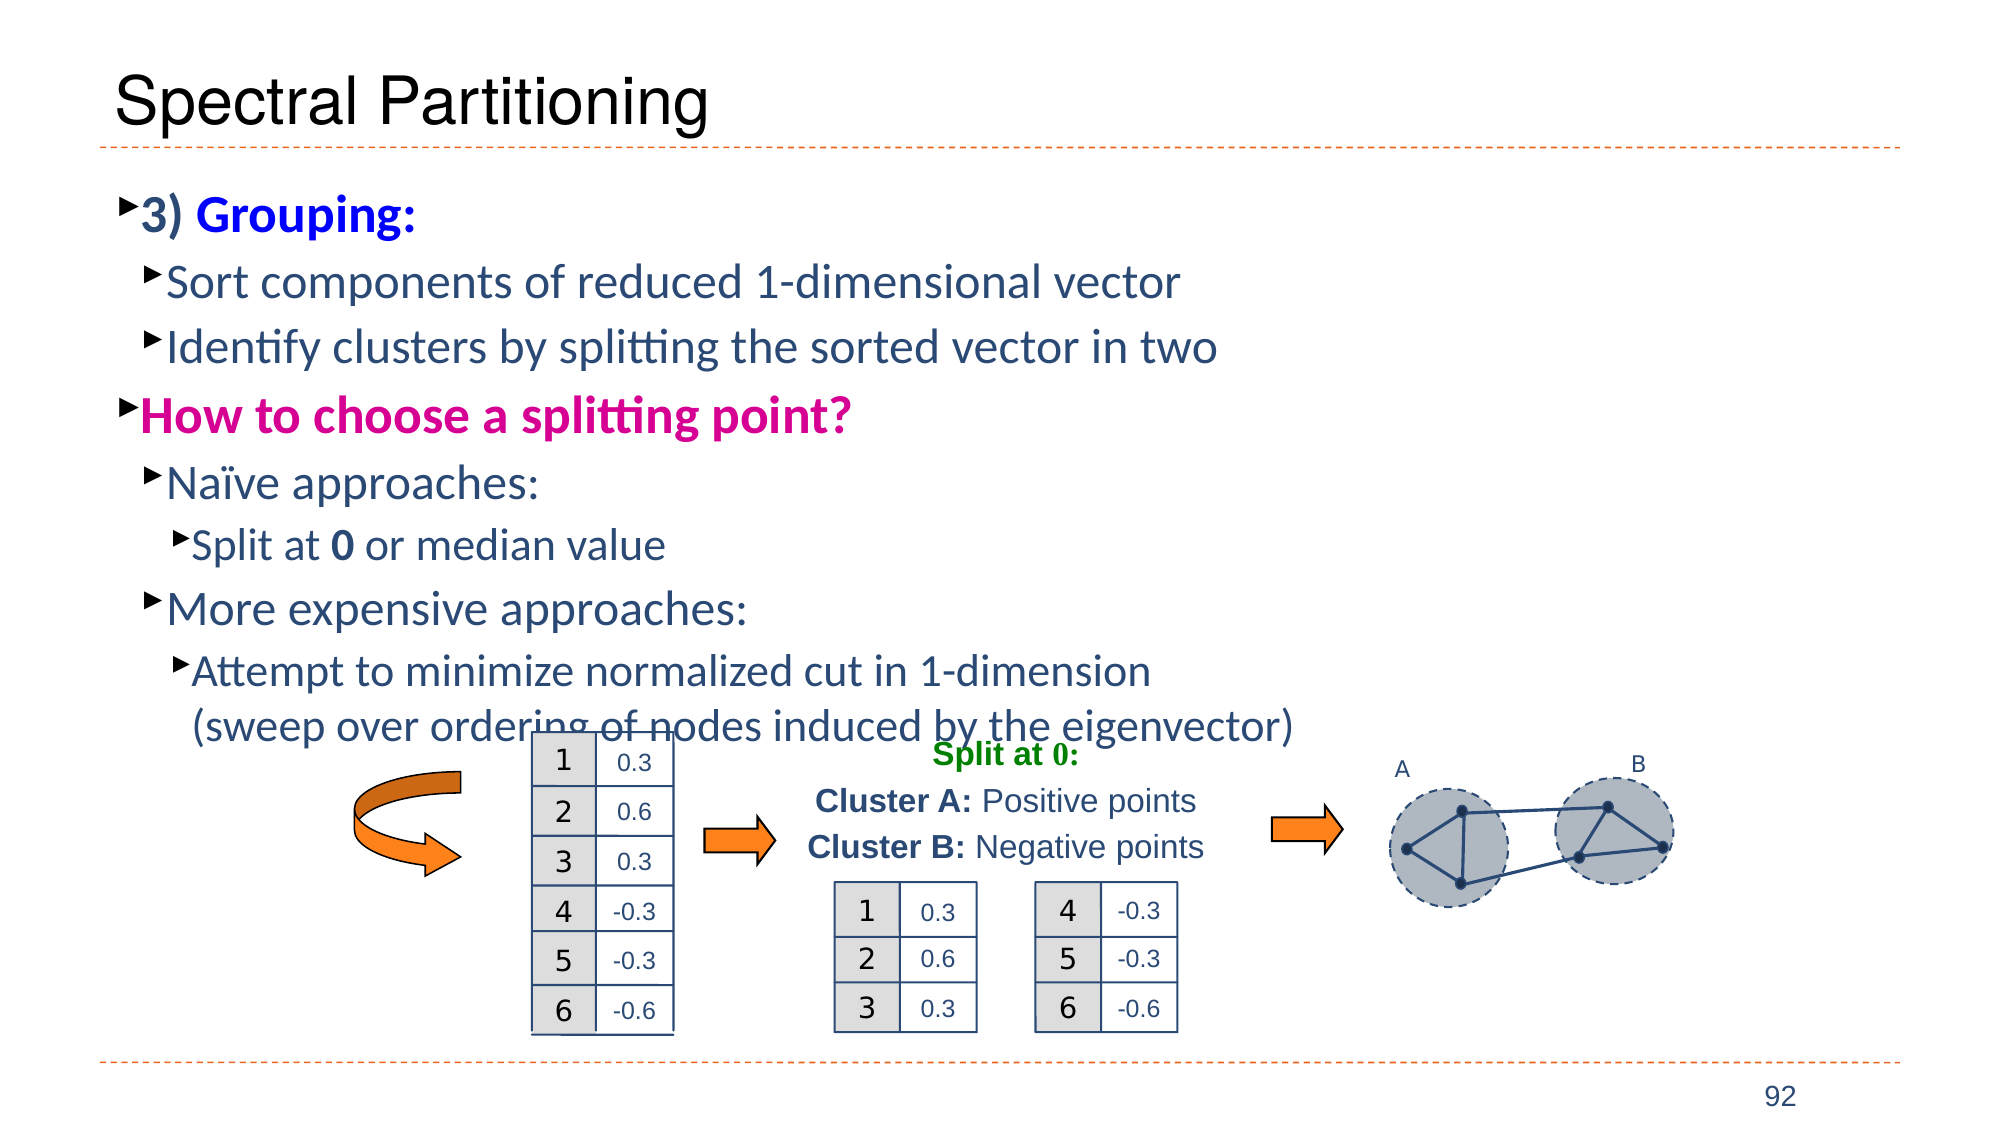

# Spectral Partitioning
3) Grouping:
Sort components of reduced 1-dimensional vector
Identify clusters by splitting the sorted vector in two
How to choose a splitting point?
Naïve approaches:
Split at 0 or median value
More expensive approaches:
Attempt to minimize normalized cut in 1-dimension
(sweep over ordering of nodes induced by the eigenvector)

Split at 0:
Cluster A: Positive points
Cluster B: Negative points

1

0.3
B
A

2
0.6

3
0.3

4
-0.3

1

4
-0.3
0.3

2
0.6
5
-0.3
5
-0.3

3
0.3
6
-0.6

6
-0.6